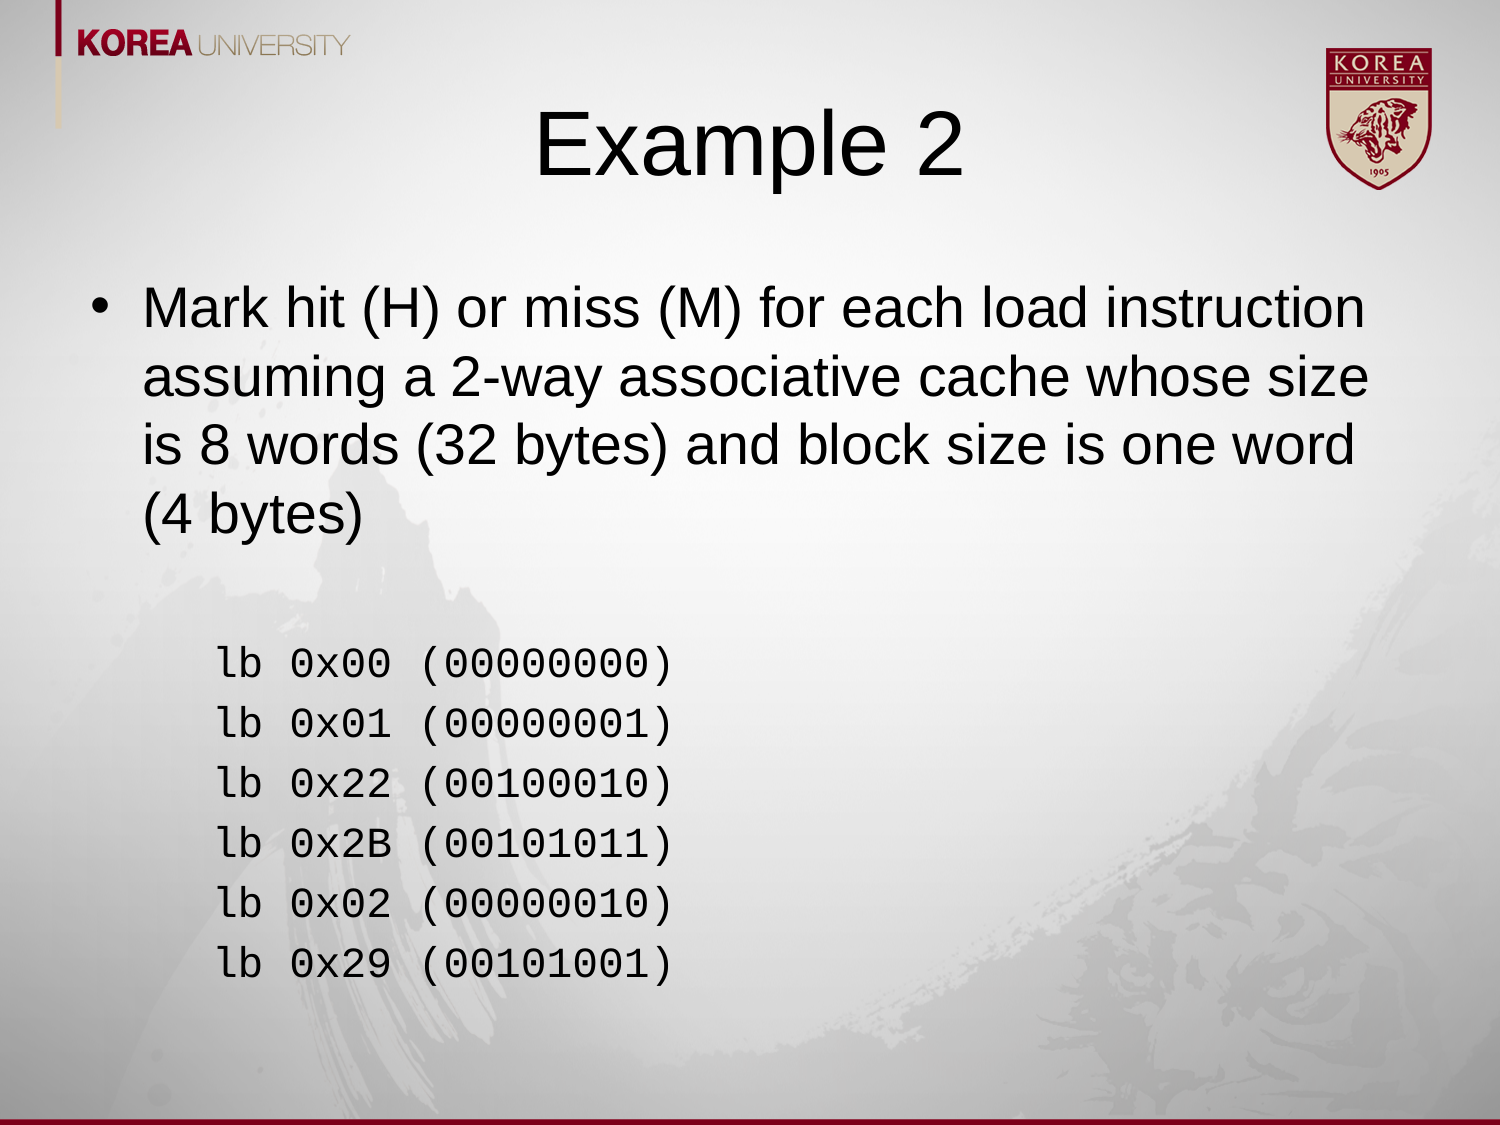

# Example 2
Mark hit (H) or miss (M) for each load instruction assuming a 2-way associative cache whose size is 8 words (32 bytes) and block size is one word (4 bytes)

			lb 0x00 (00000000)
			lb 0x01 (00000001)
			lb 0x22 (00100010)
			lb 0x2B (00101011)
			lb 0x02 (00000010)
			lb 0x29 (00101001)